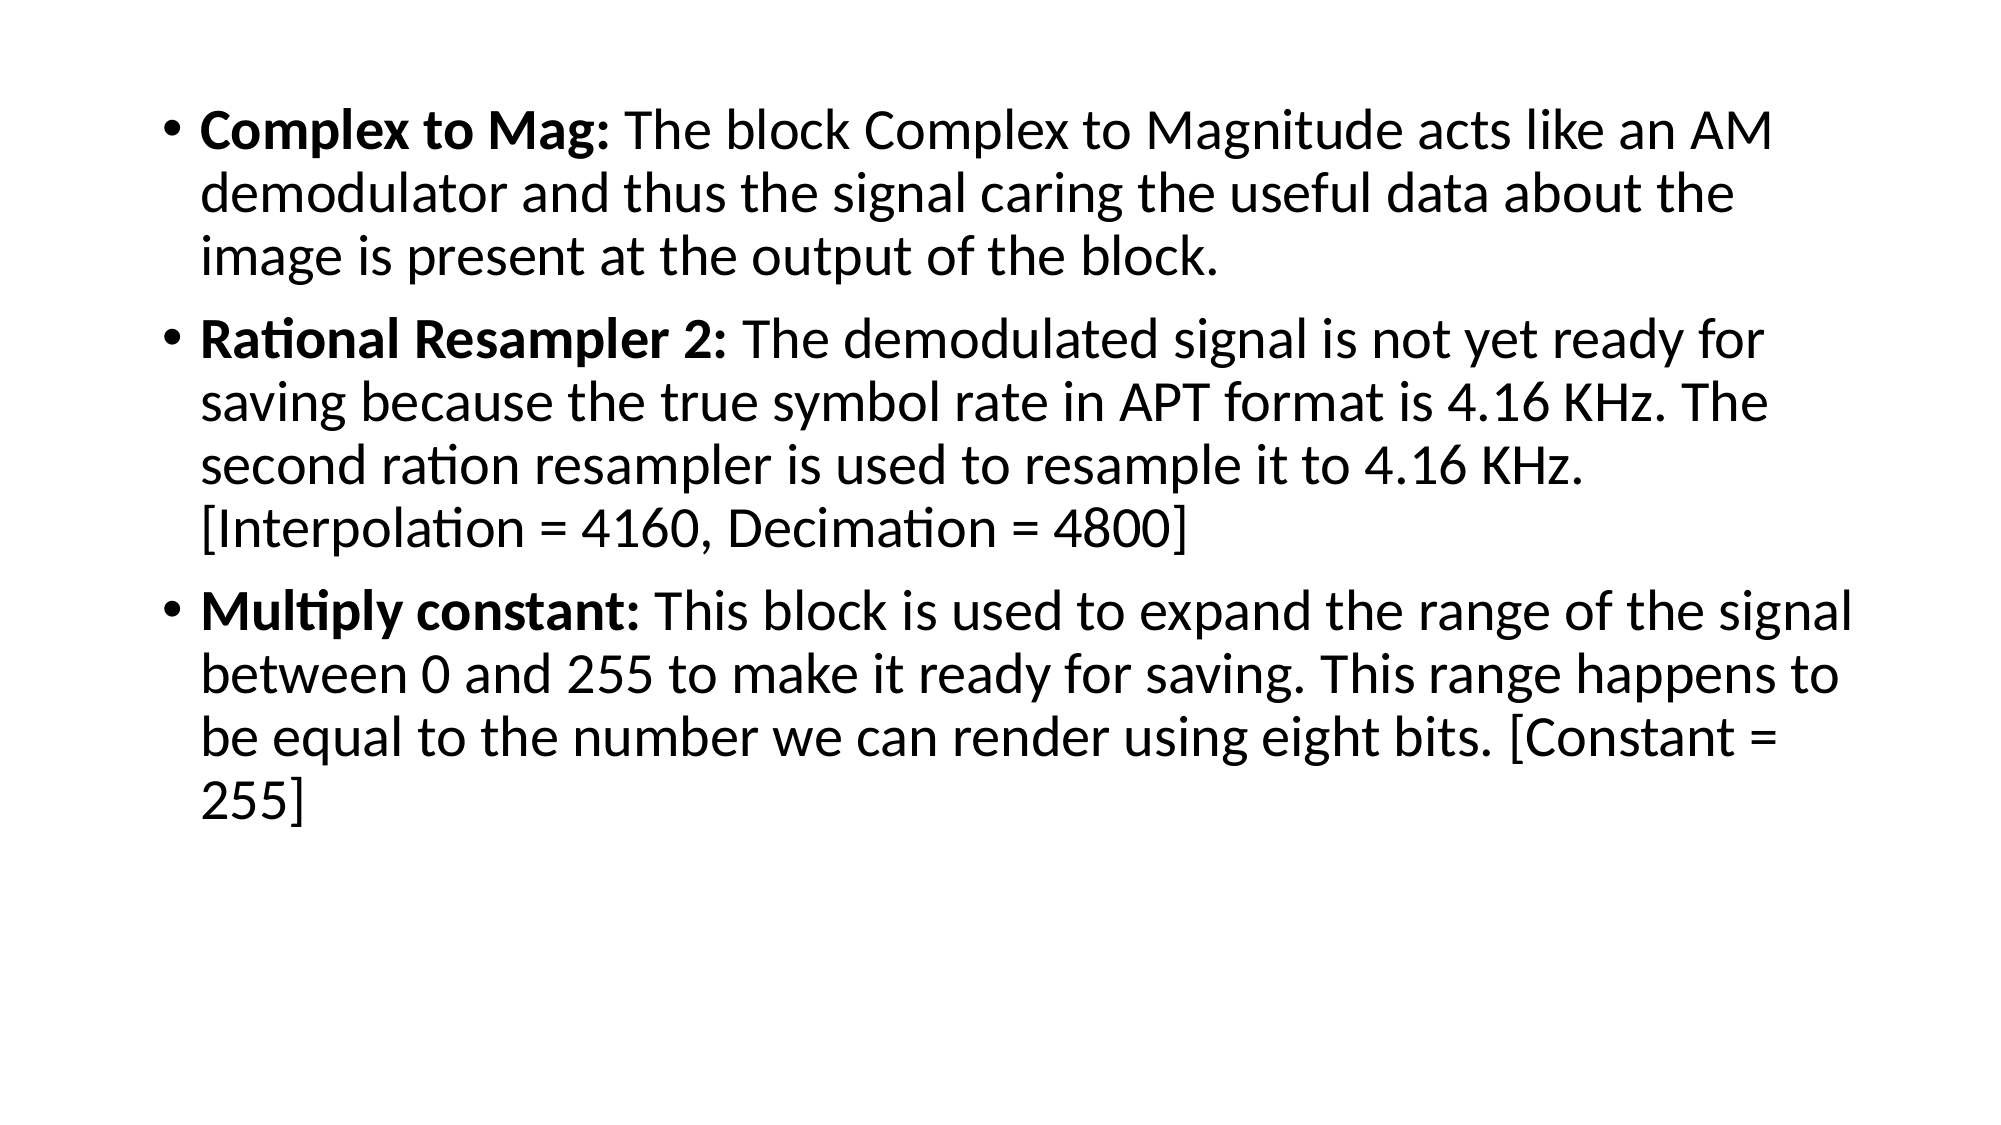

Complex to Mag: The block Complex to Magnitude acts like an AM demodulator and thus the signal caring the useful data about the image is present at the output of the block.
Rational Resampler 2: The demodulated signal is not yet ready for saving because the true symbol rate in APT format is 4.16 KHz. The second ration resampler is used to resample it to 4.16 KHz. [Interpolation = 4160, Decimation = 4800]
Multiply constant: This block is used to expand the range of the signal between 0 and 255 to make it ready for saving. This range happens to be equal to the number we can render using eight bits. [Constant = 255]